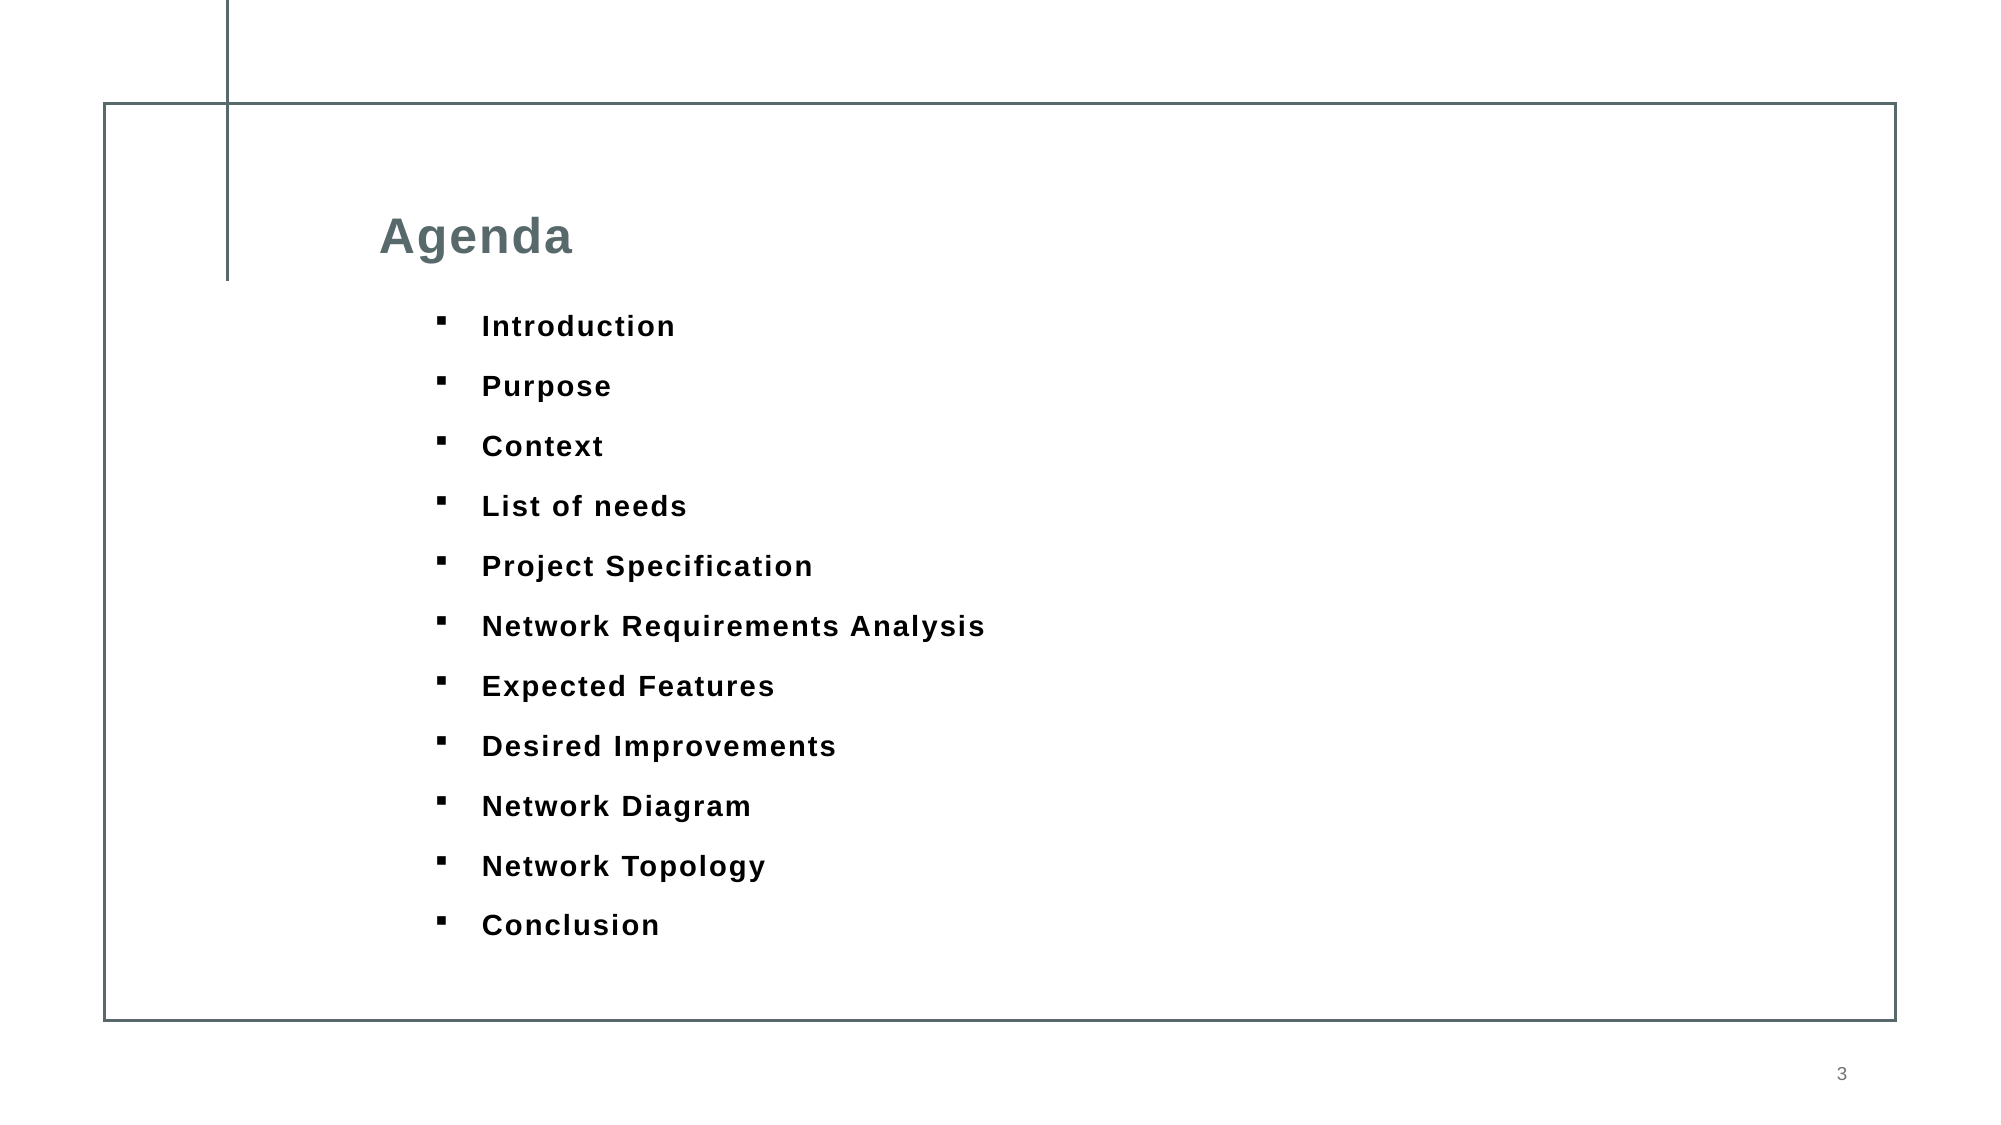

# Agenda
Introduction
Purpose
Context
List of needs
Project Specification
Network Requirements Analysis
Expected Features
Desired Improvements
Network Diagram
Network Topology
Conclusion
3